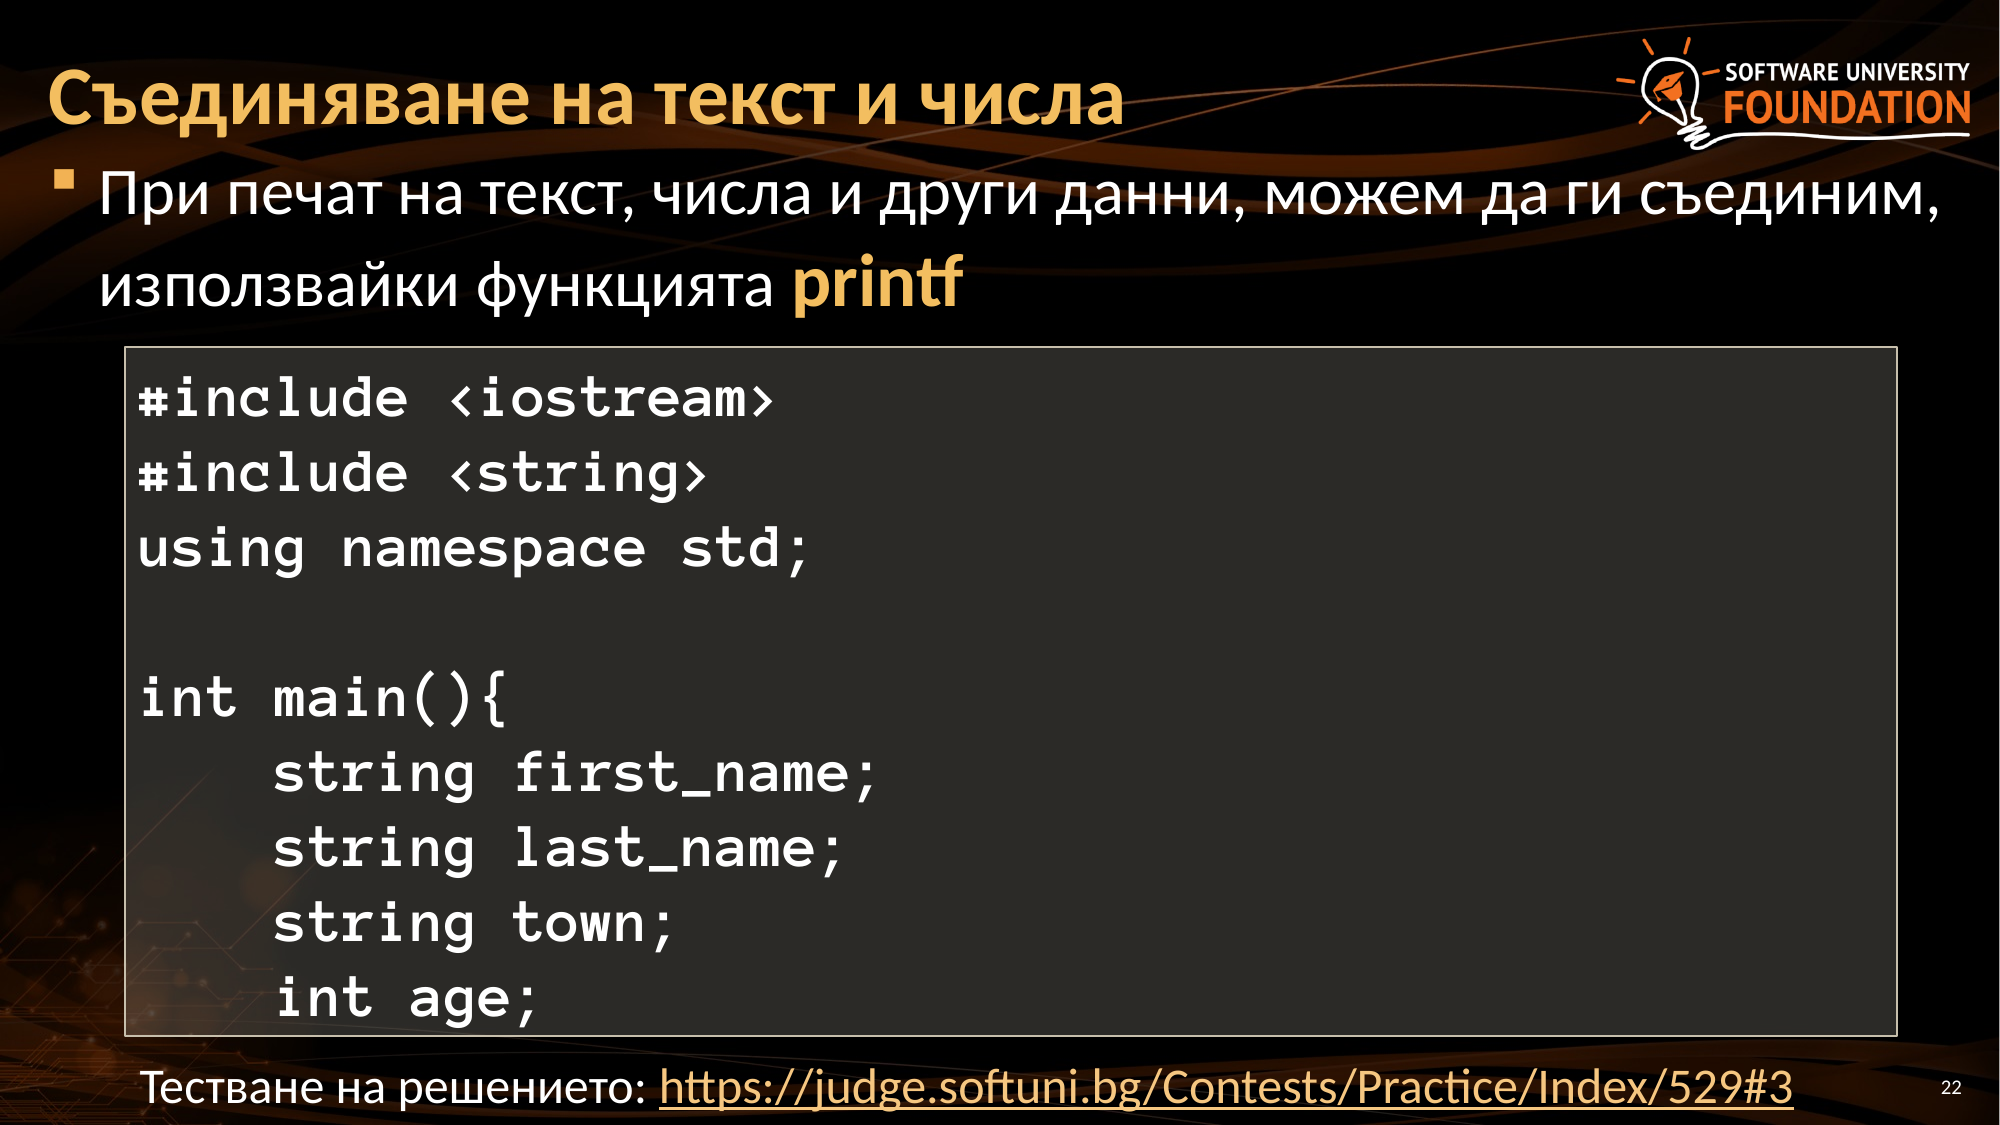

# Съединяване на текст и числа
При печат на текст, числа и други данни, можем да ги съединим, използвайки функцията printf

#include <iostream>
#include <string>
using namespace std;

int main(){
    string first_name;
    string last_name;
    string town;
    int age;
Тестване на решението: https://judge.softuni.bg/Contests/Practice/Index/529#3
22